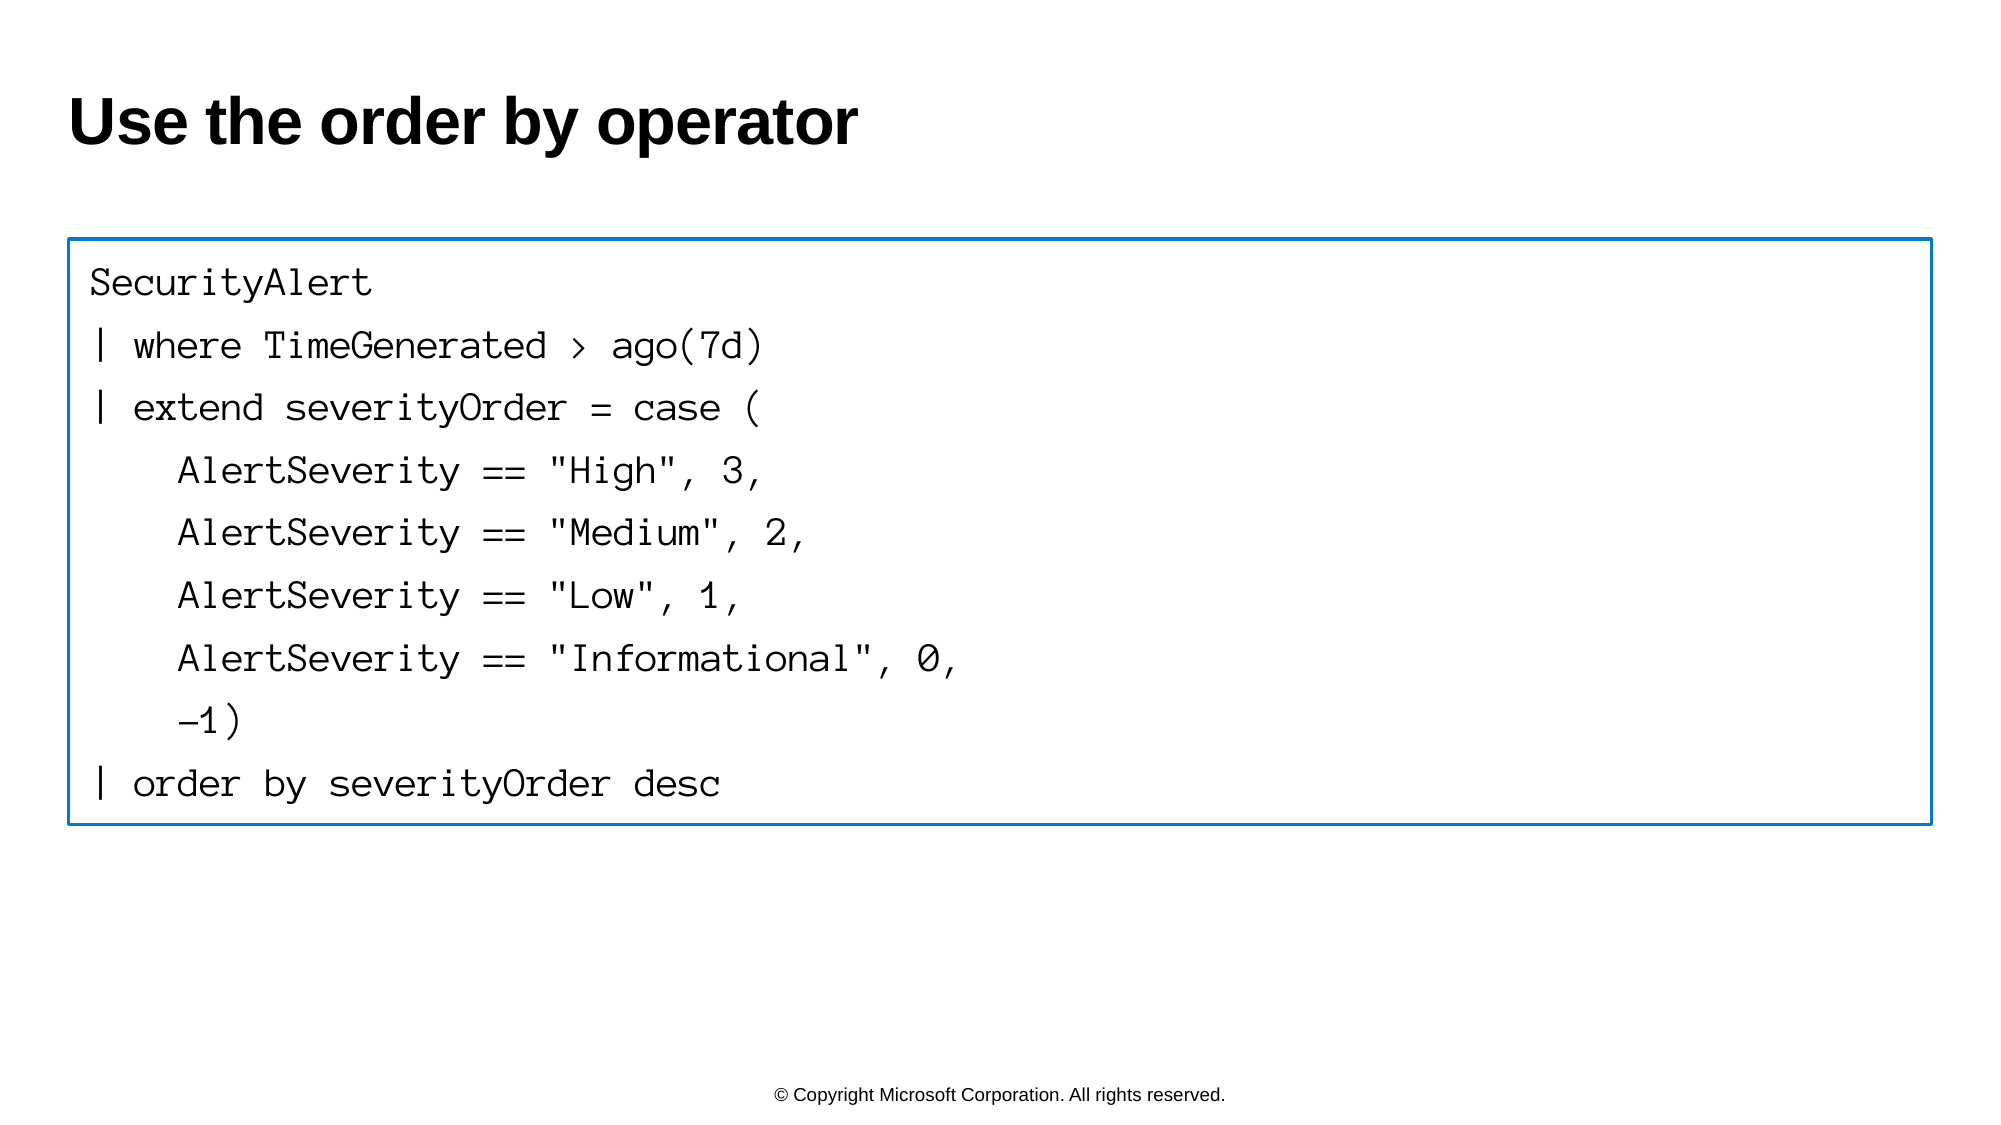

# Use the order by operator
SecurityAlert
| where TimeGenerated > ago(7d)
| extend severityOrder = case (
    AlertSeverity == "High", 3,
    AlertSeverity == "Medium", 2,
    AlertSeverity == "Low", 1,
    AlertSeverity == "Informational", 0,
    -1)
| order by severityOrder desc